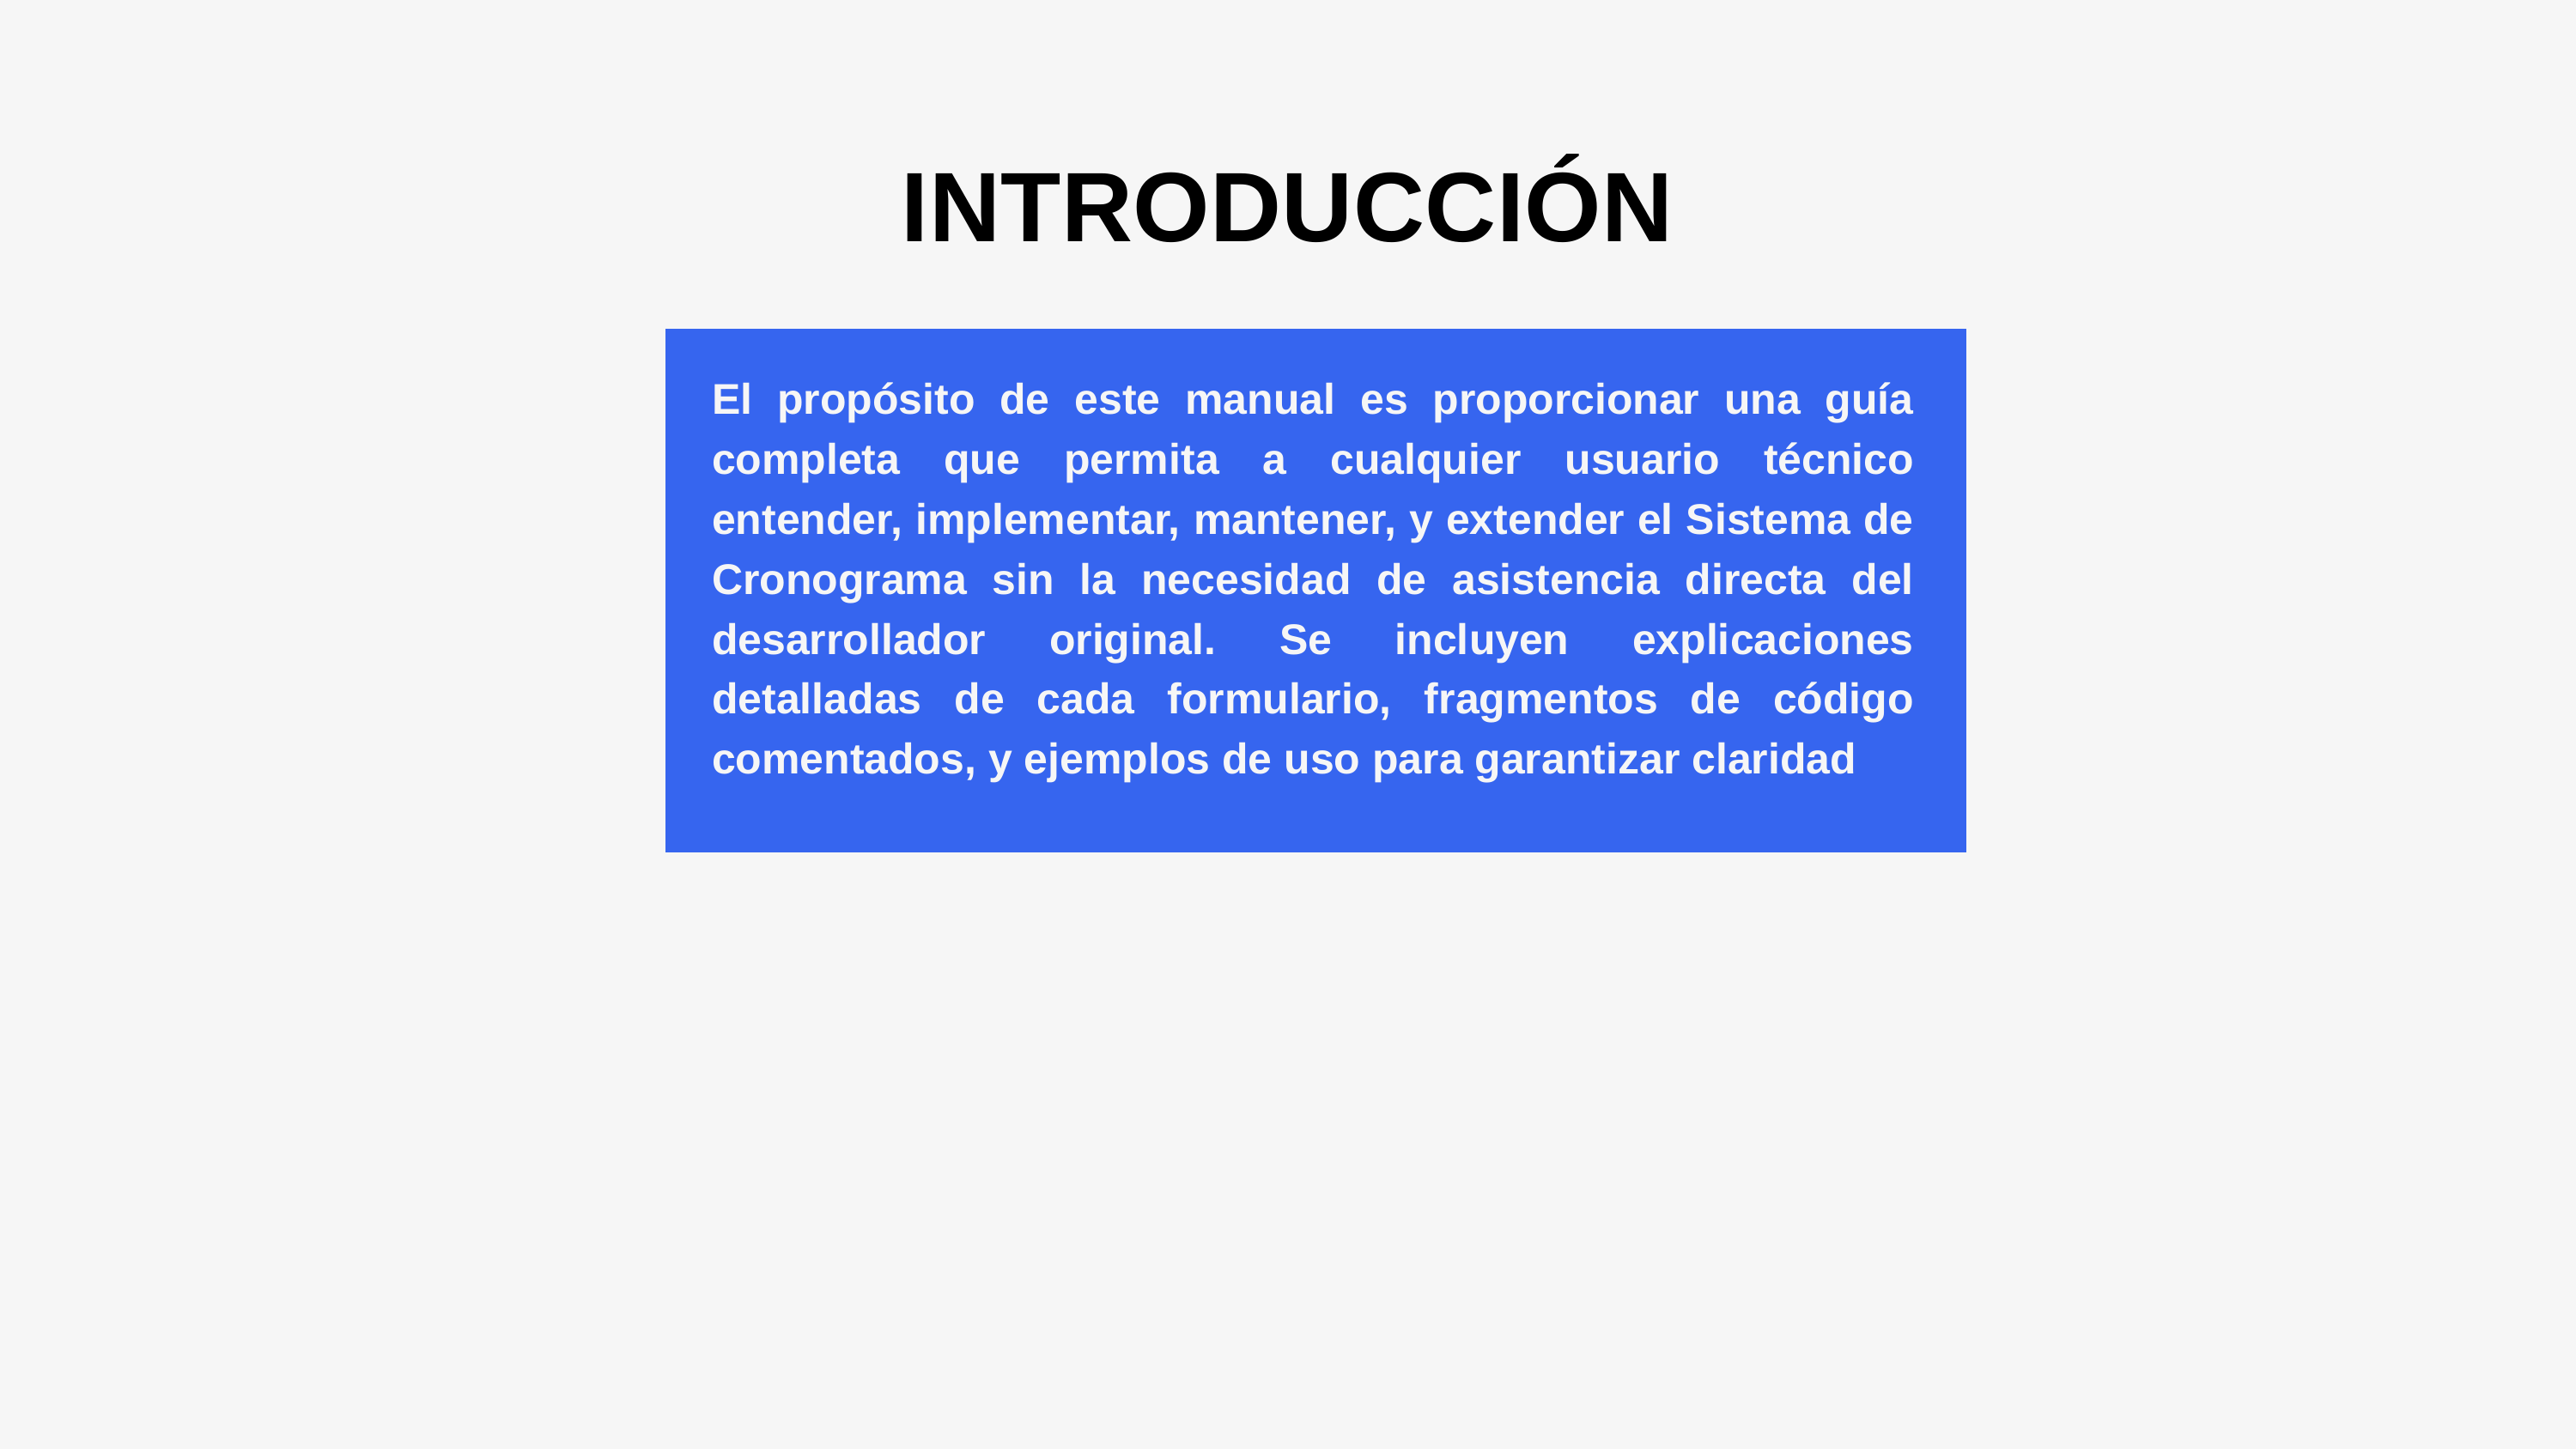

INTRODUCCIÓN

El propósito de este manual es proporcionar una guía completa que permita a cualquier usuario técnico entender, implementar, mantener, y extender el Sistema de Cronograma sin la necesidad de asistencia directa del desarrollador original. Se incluyen explicaciones detalladas de cada formulario, fragmentos de código comentados, y ejemplos de uso para garantizar claridad